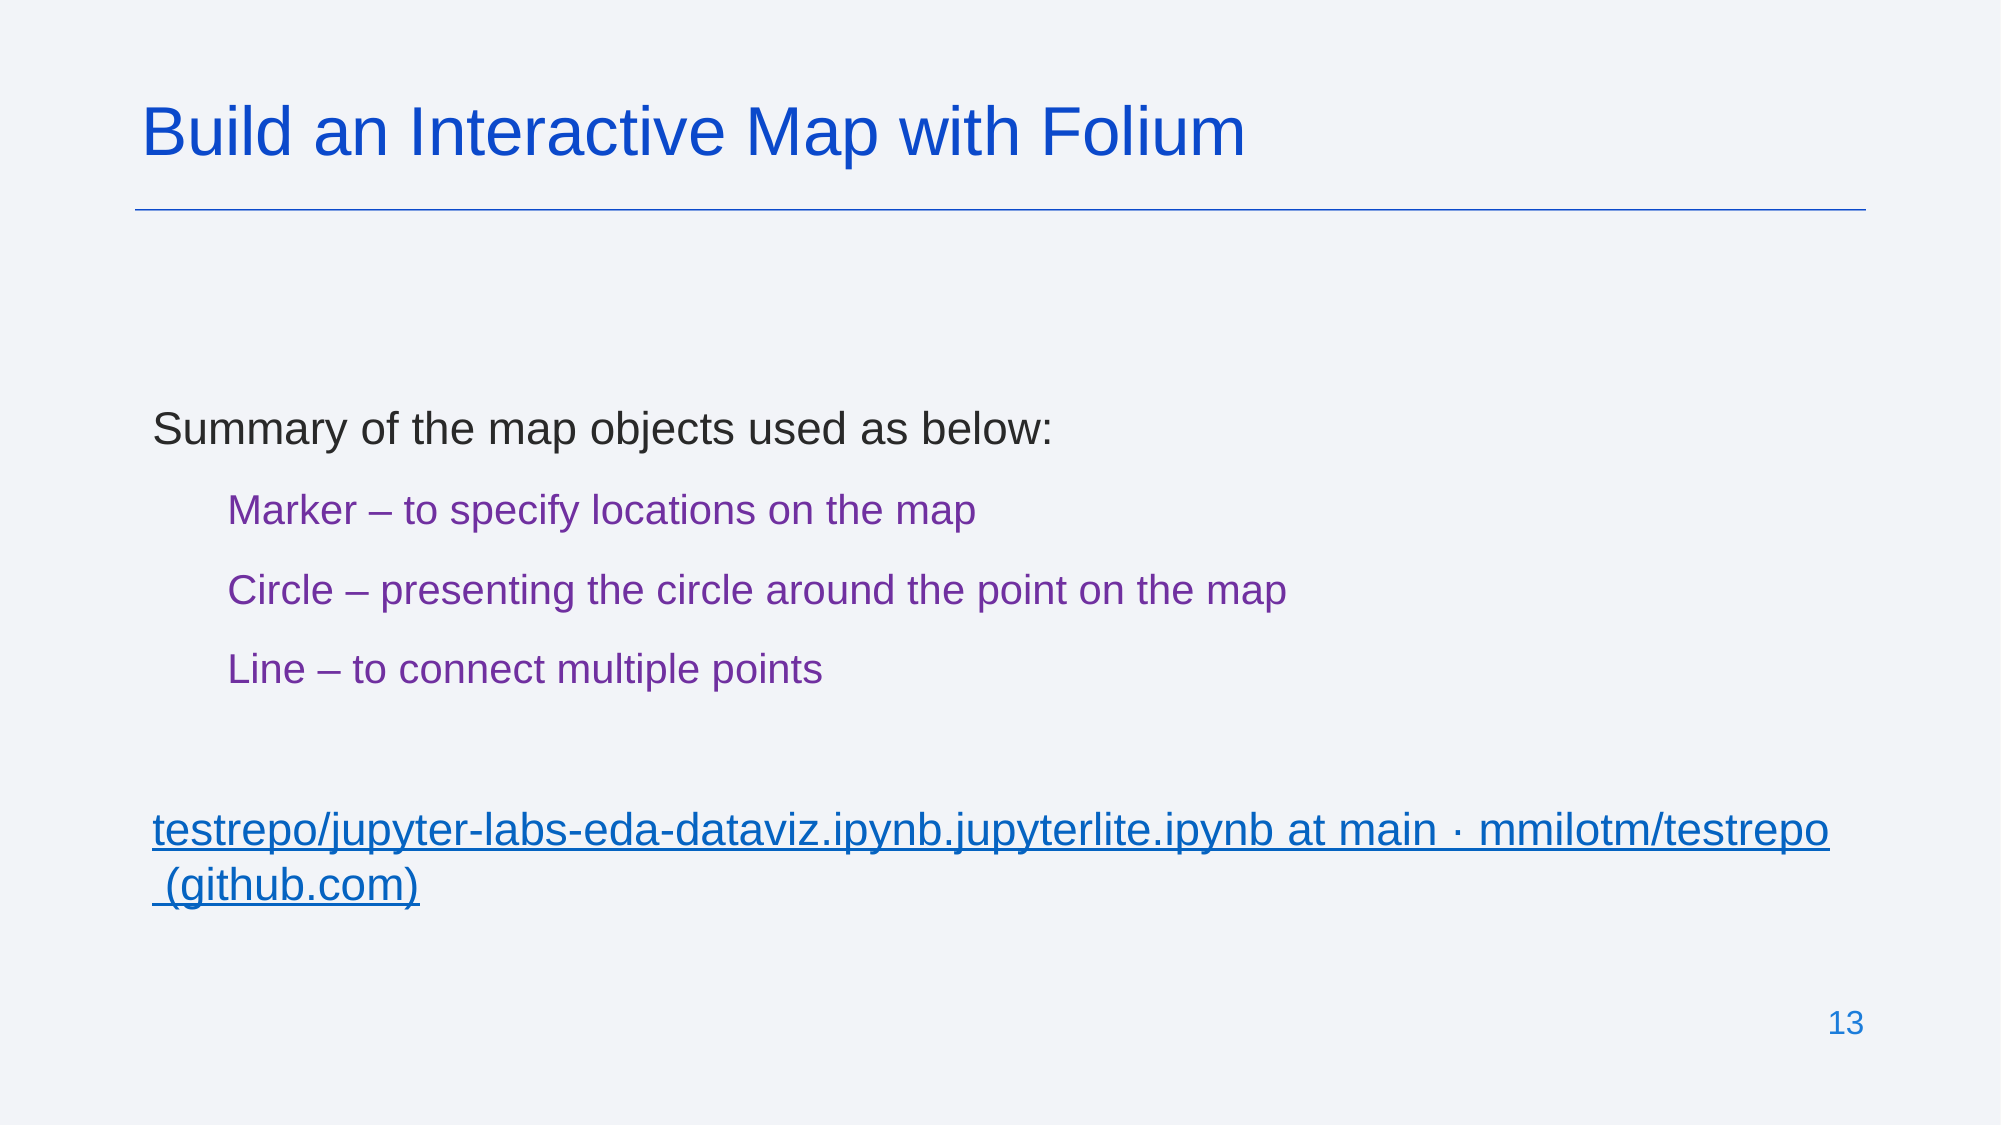

Build an Interactive Map with Folium

Summary of the map objects used as below:
Marker – to specify locations on the map
Circle – presenting the circle around the point on the map
Line – to connect multiple points

testrepo/jupyter-labs-eda-dataviz.ipynb.jupyterlite.ipynb at main · mmilotm/testrepo (github.com)

13